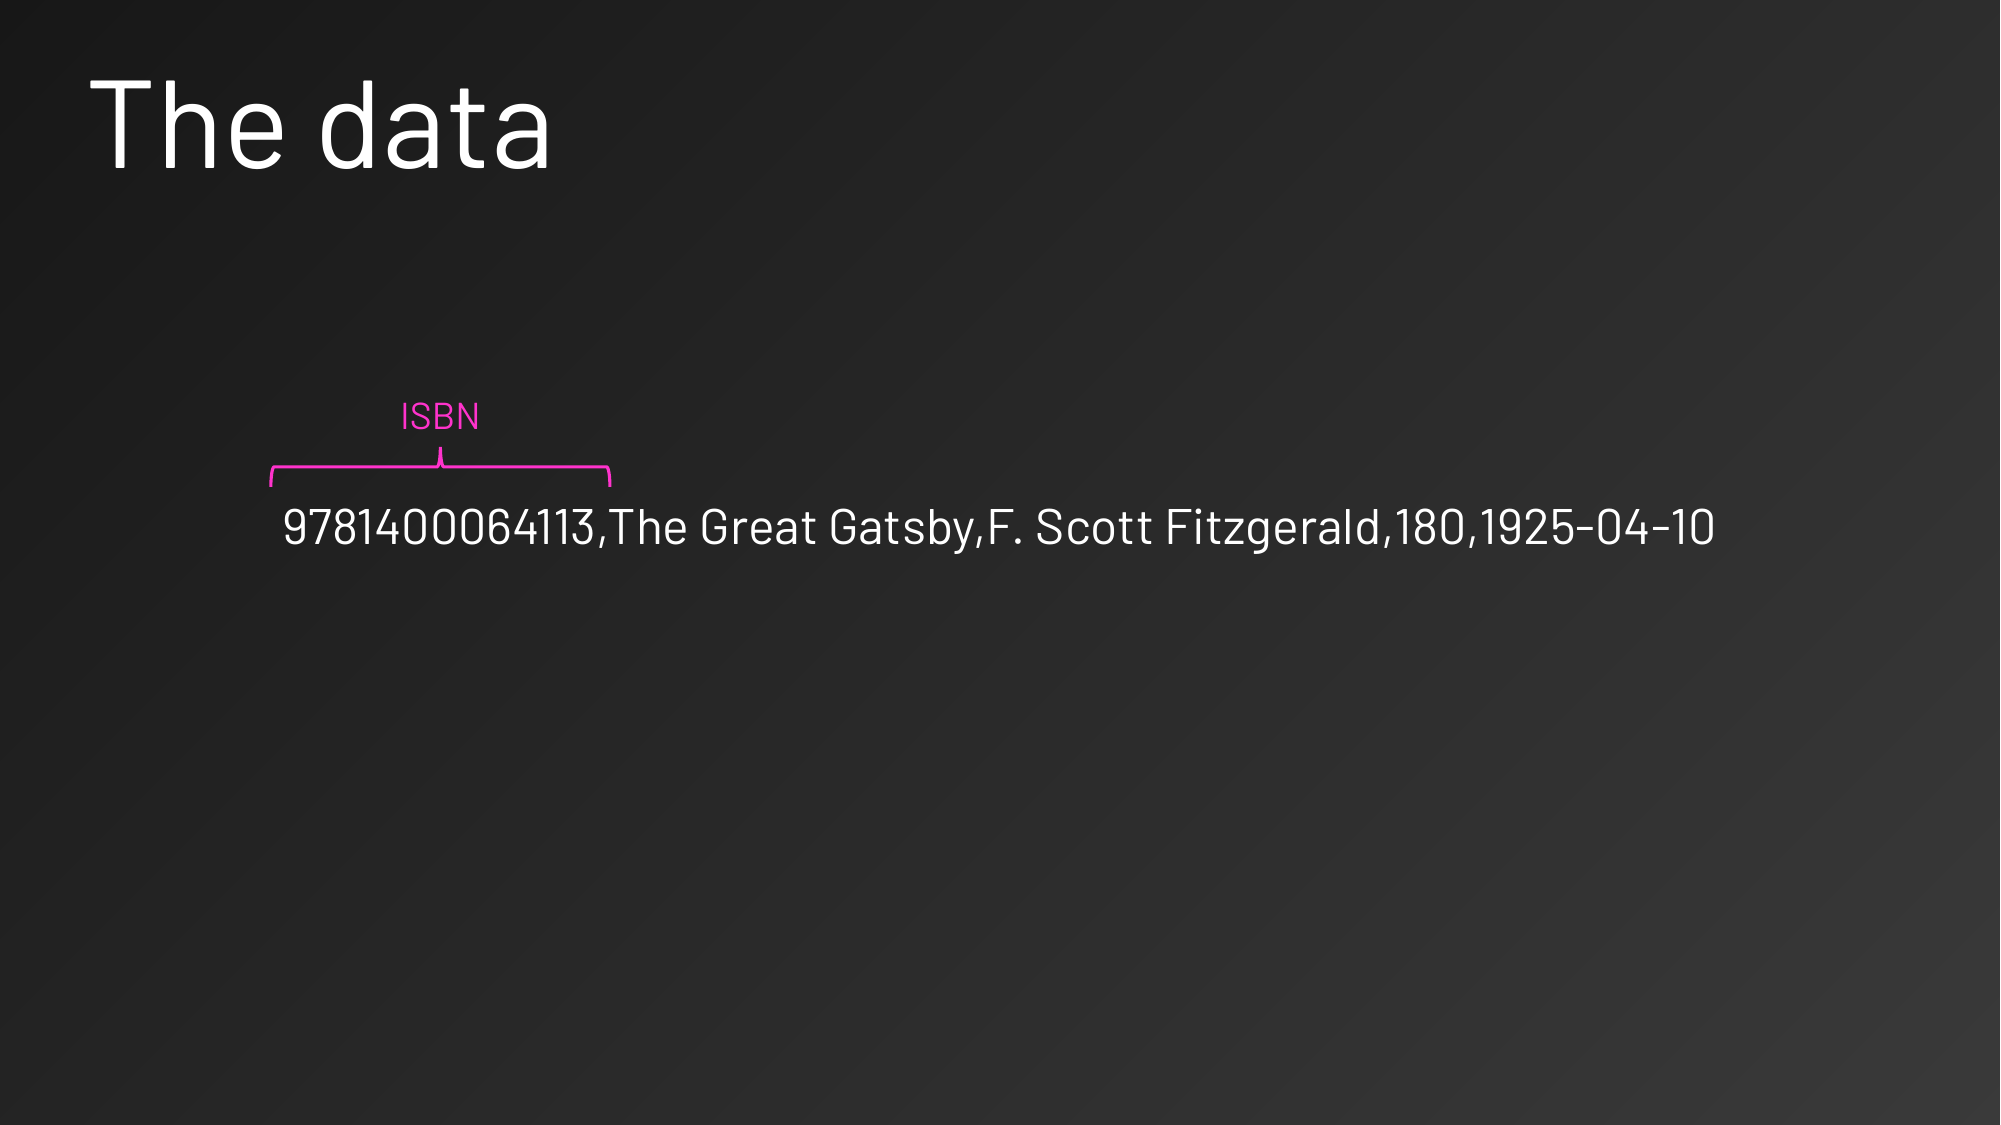

# The data

ISBN
9781400064113,The Great Gatsby,F. Scott Fitzgerald,180,1925-04-10